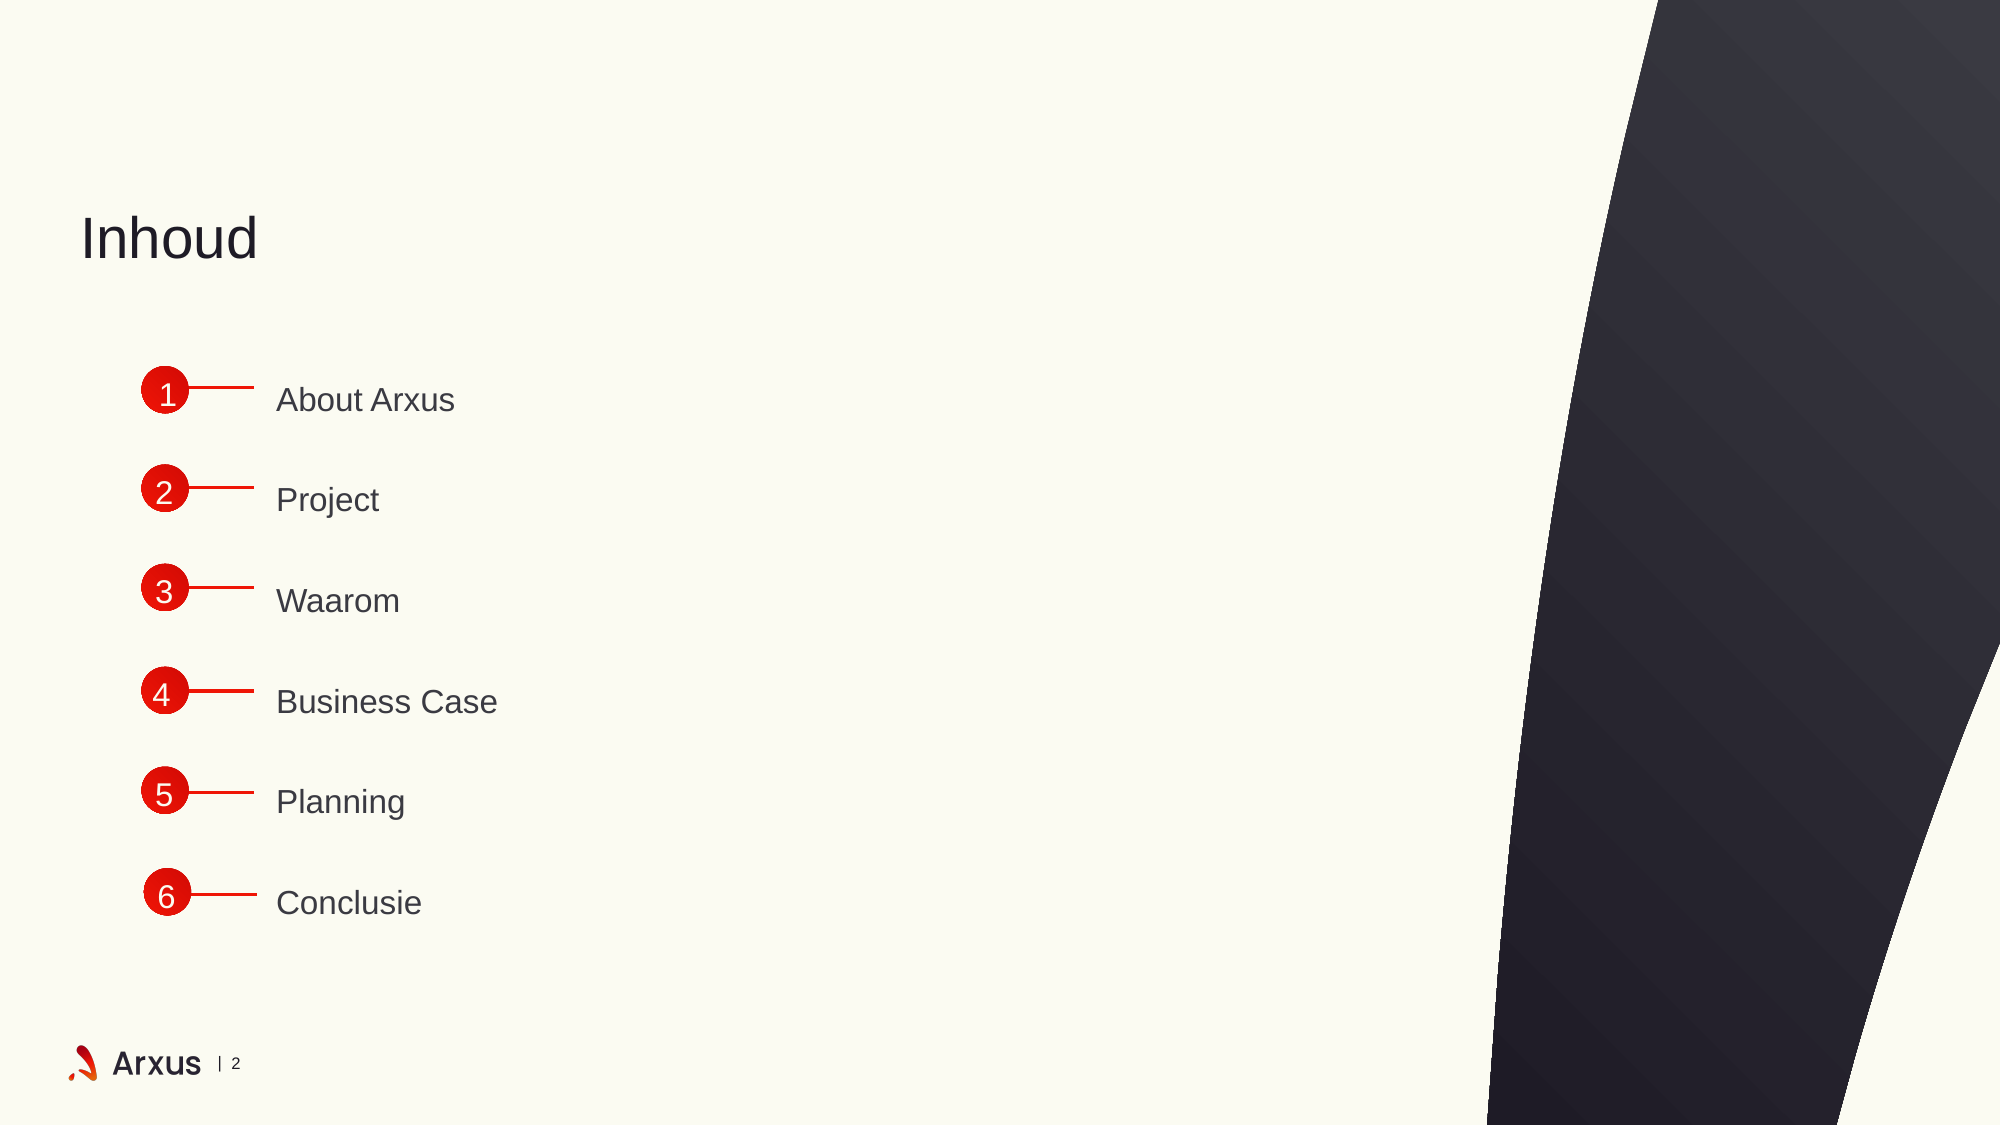

# Inhoud
About Arxus
Project
Waarom
Business Case
Planning
Conclusie